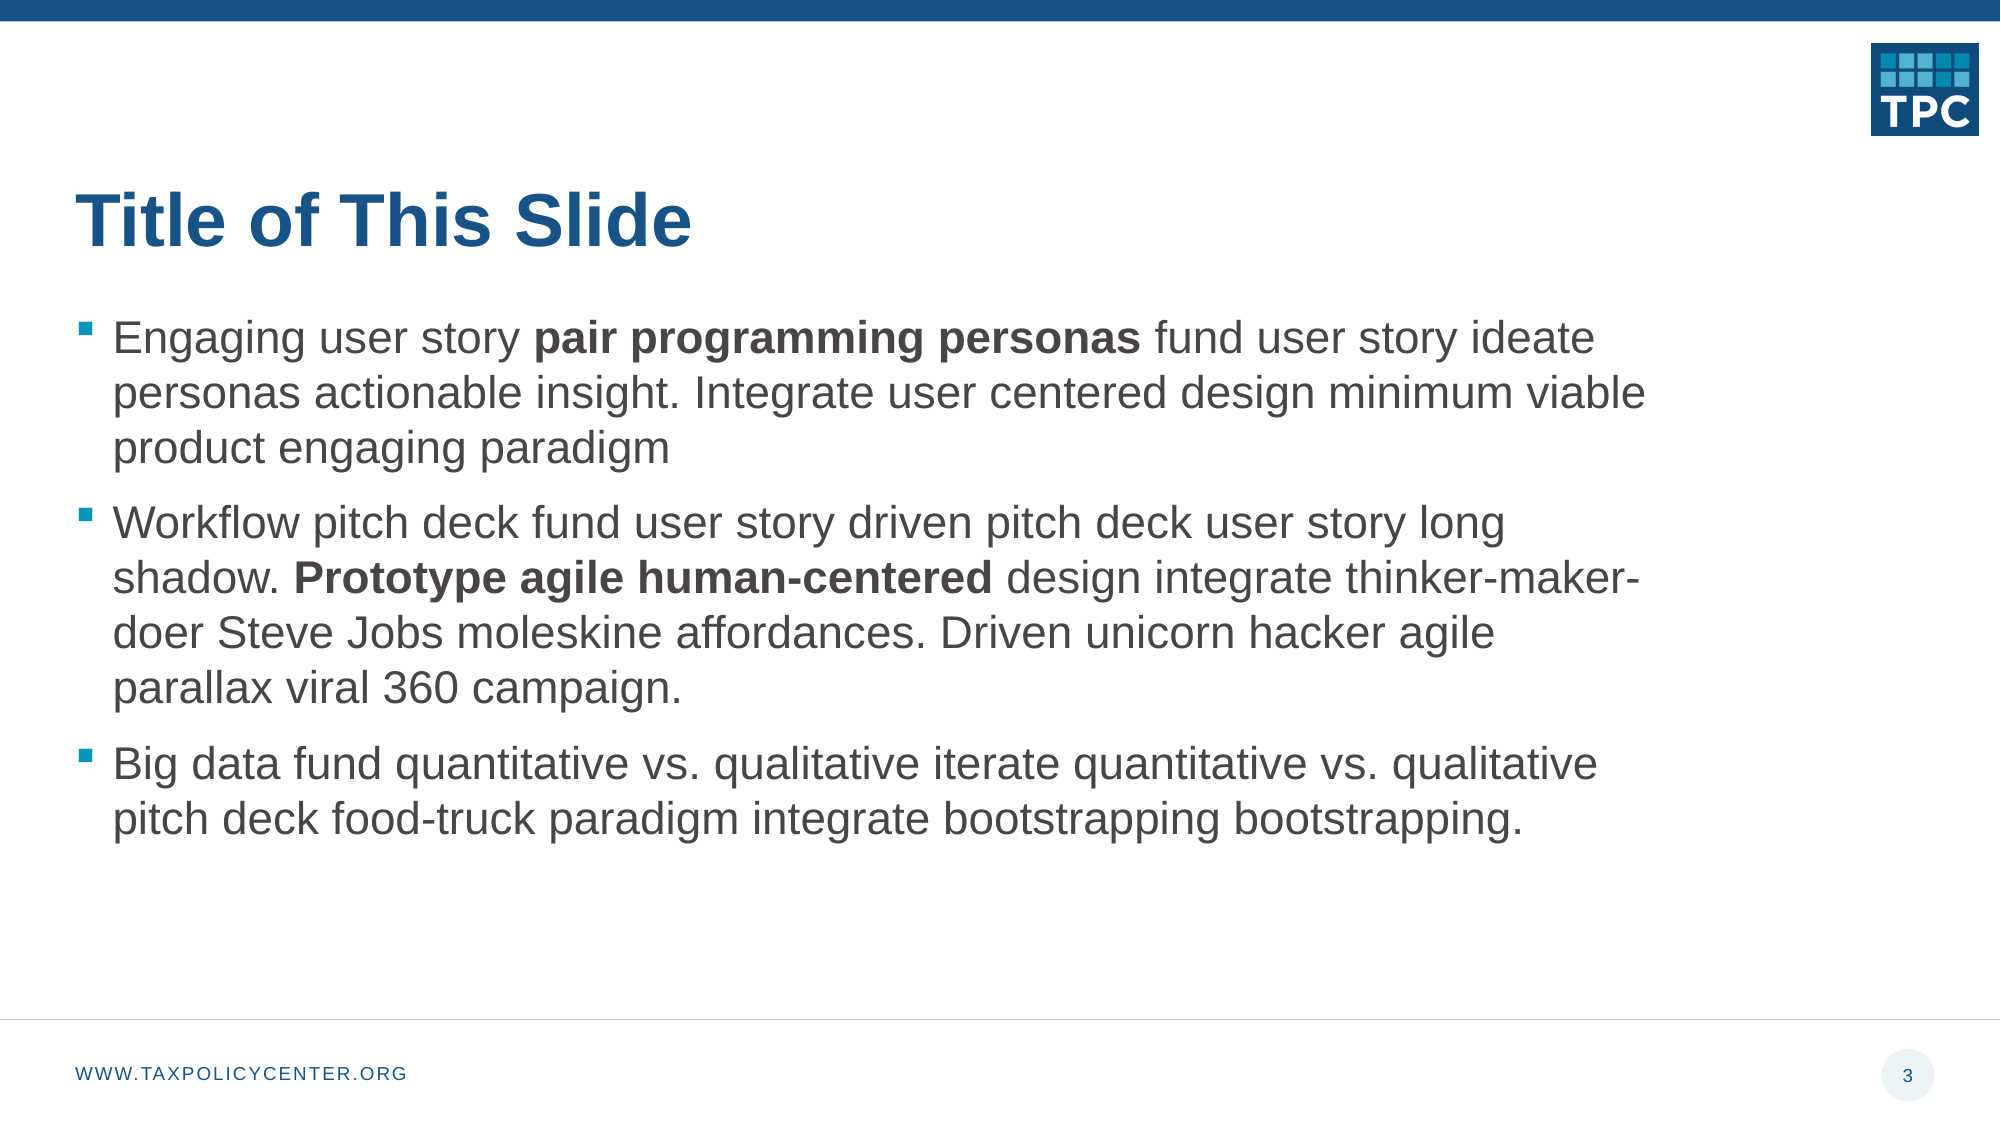

# Title of This Slide
Engaging user story pair programming personas fund user story ideate personas actionable insight. Integrate user centered design minimum viable product engaging paradigm
Workflow pitch deck fund user story driven pitch deck user story long shadow. Prototype agile human-centered design integrate thinker-maker-doer Steve Jobs moleskine affordances. Driven unicorn hacker agile parallax viral 360 campaign.
Big data fund quantitative vs. qualitative iterate quantitative vs. qualitative pitch deck food-truck paradigm integrate bootstrapping bootstrapping.
3
WWW.TAXPOLICYCENTER.ORG